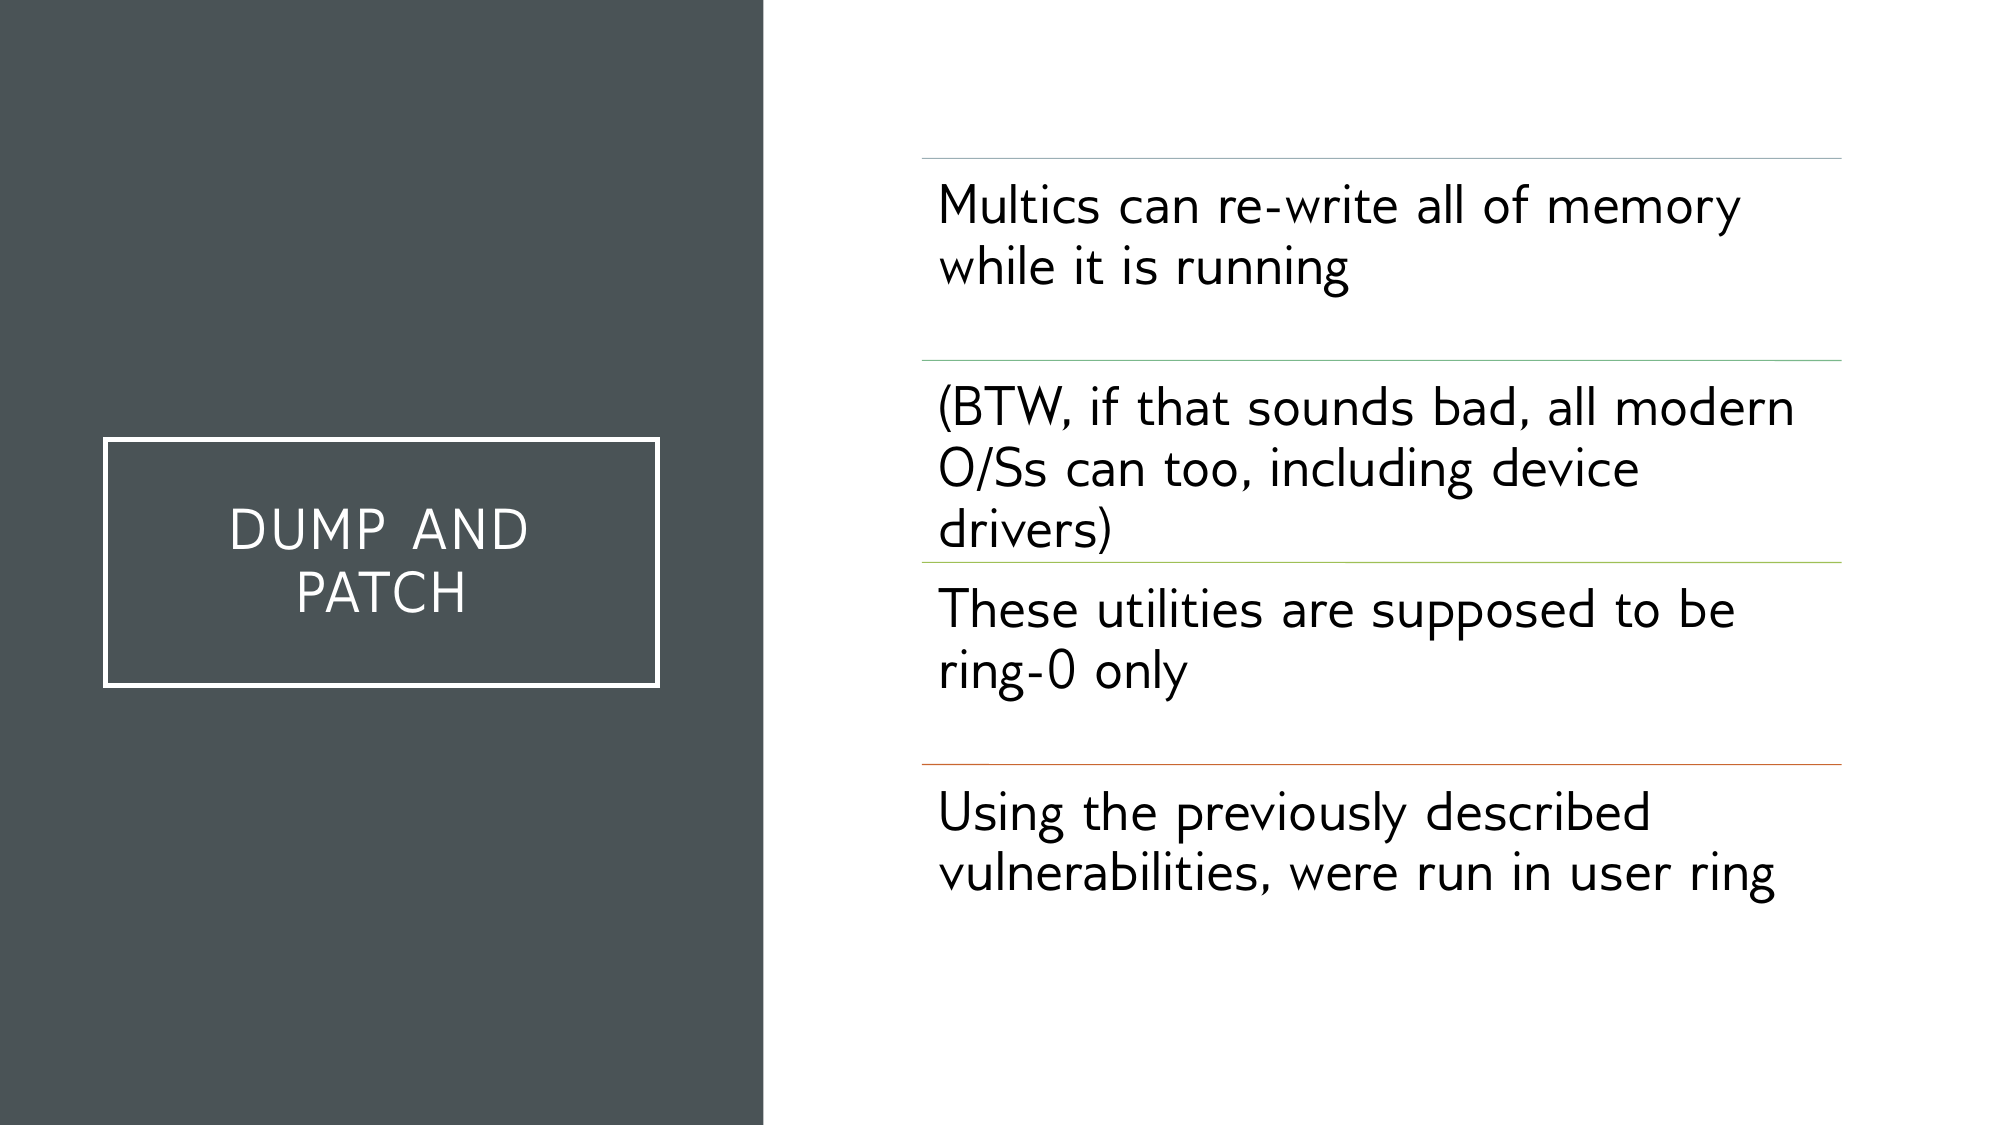

Multics can re-write all of memory while it is running
(BTW, if that sounds bad, all modern O/Ss can too, including device drivers)
These utilities are supposed to be ring-0 only
Using the previously described vulnerabilities, were run in user ring
# Dump and Patch